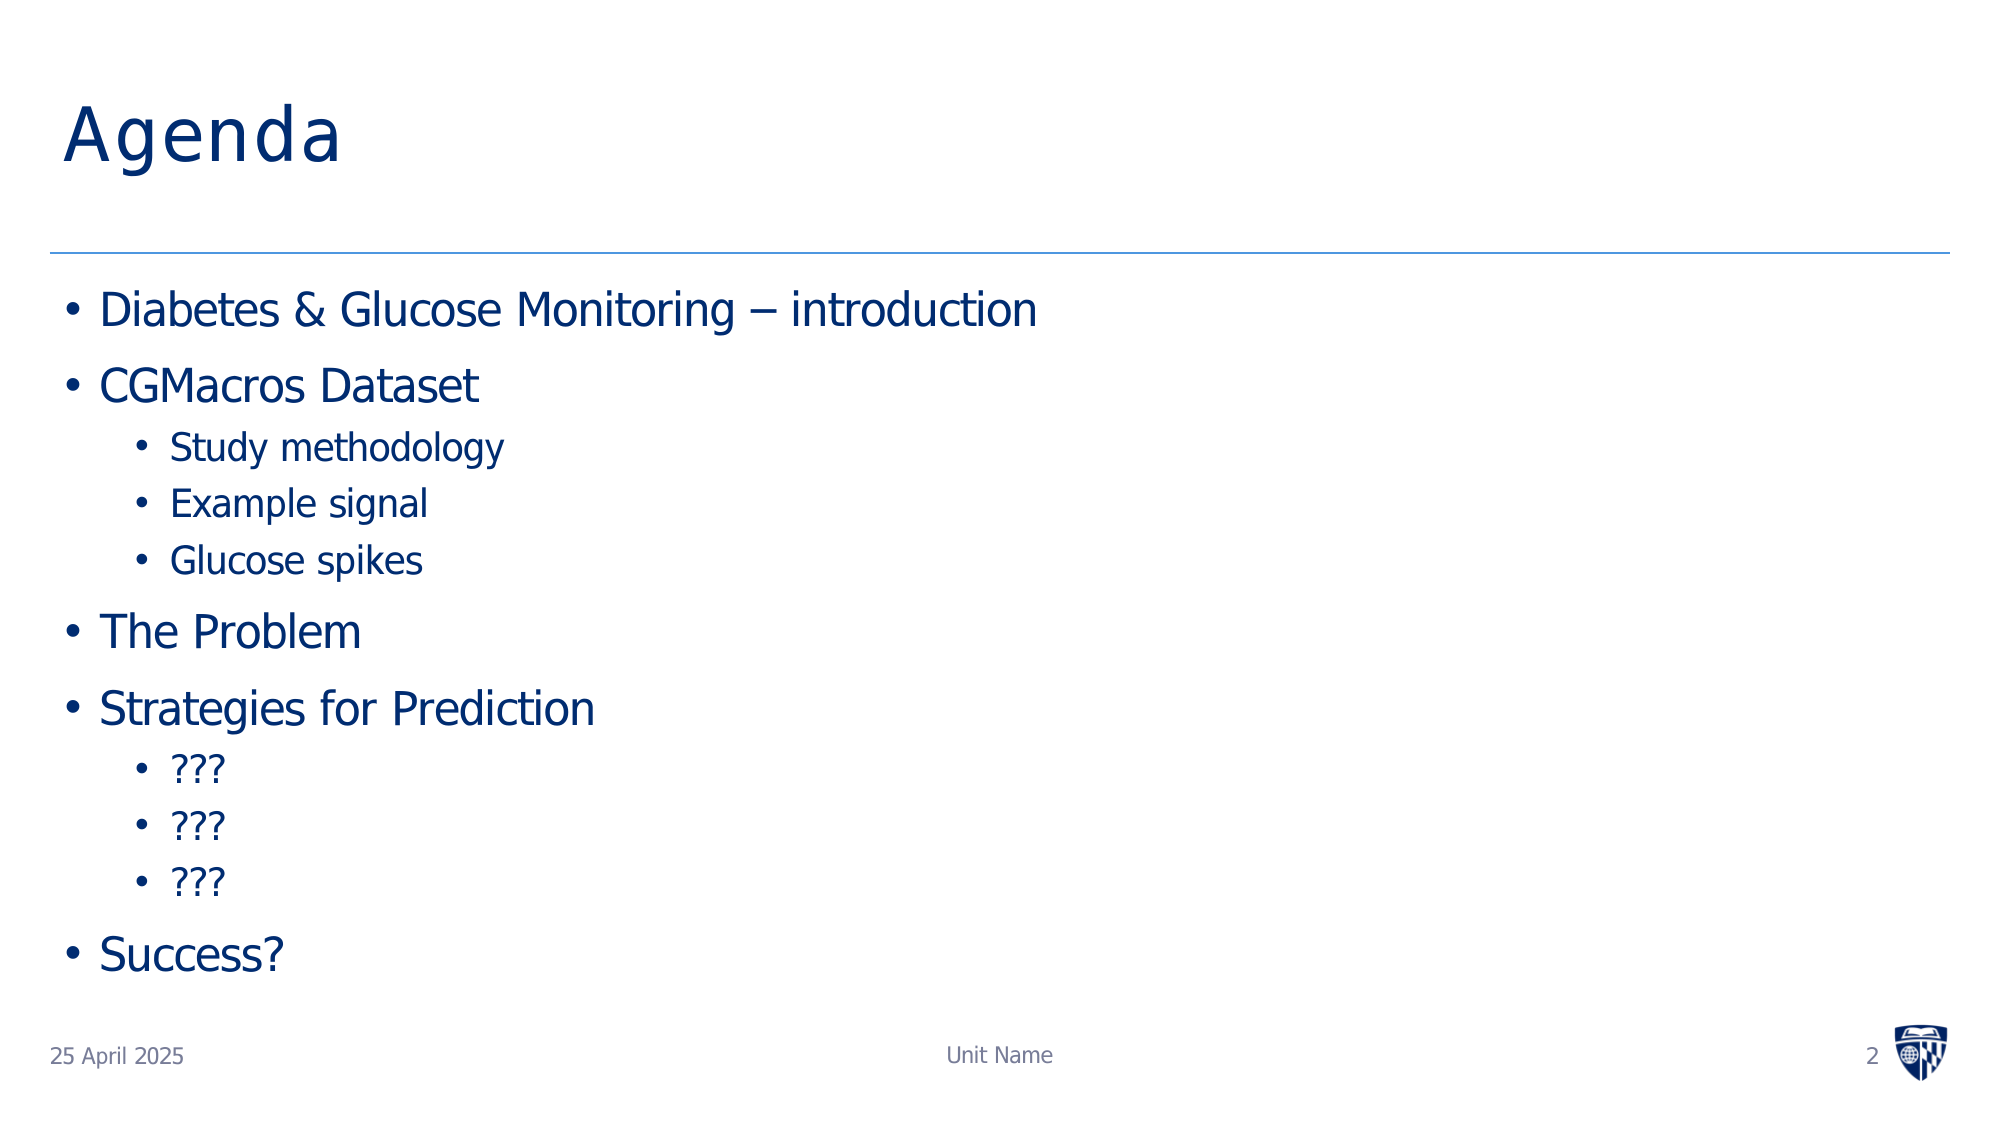

# Agenda
Diabetes & Glucose Monitoring – introduction
CGMacros Dataset
Study methodology
Example signal
Glucose spikes
The Problem
Strategies for Prediction
???
???
???
Success?

Unit Name
2
25 April 2025